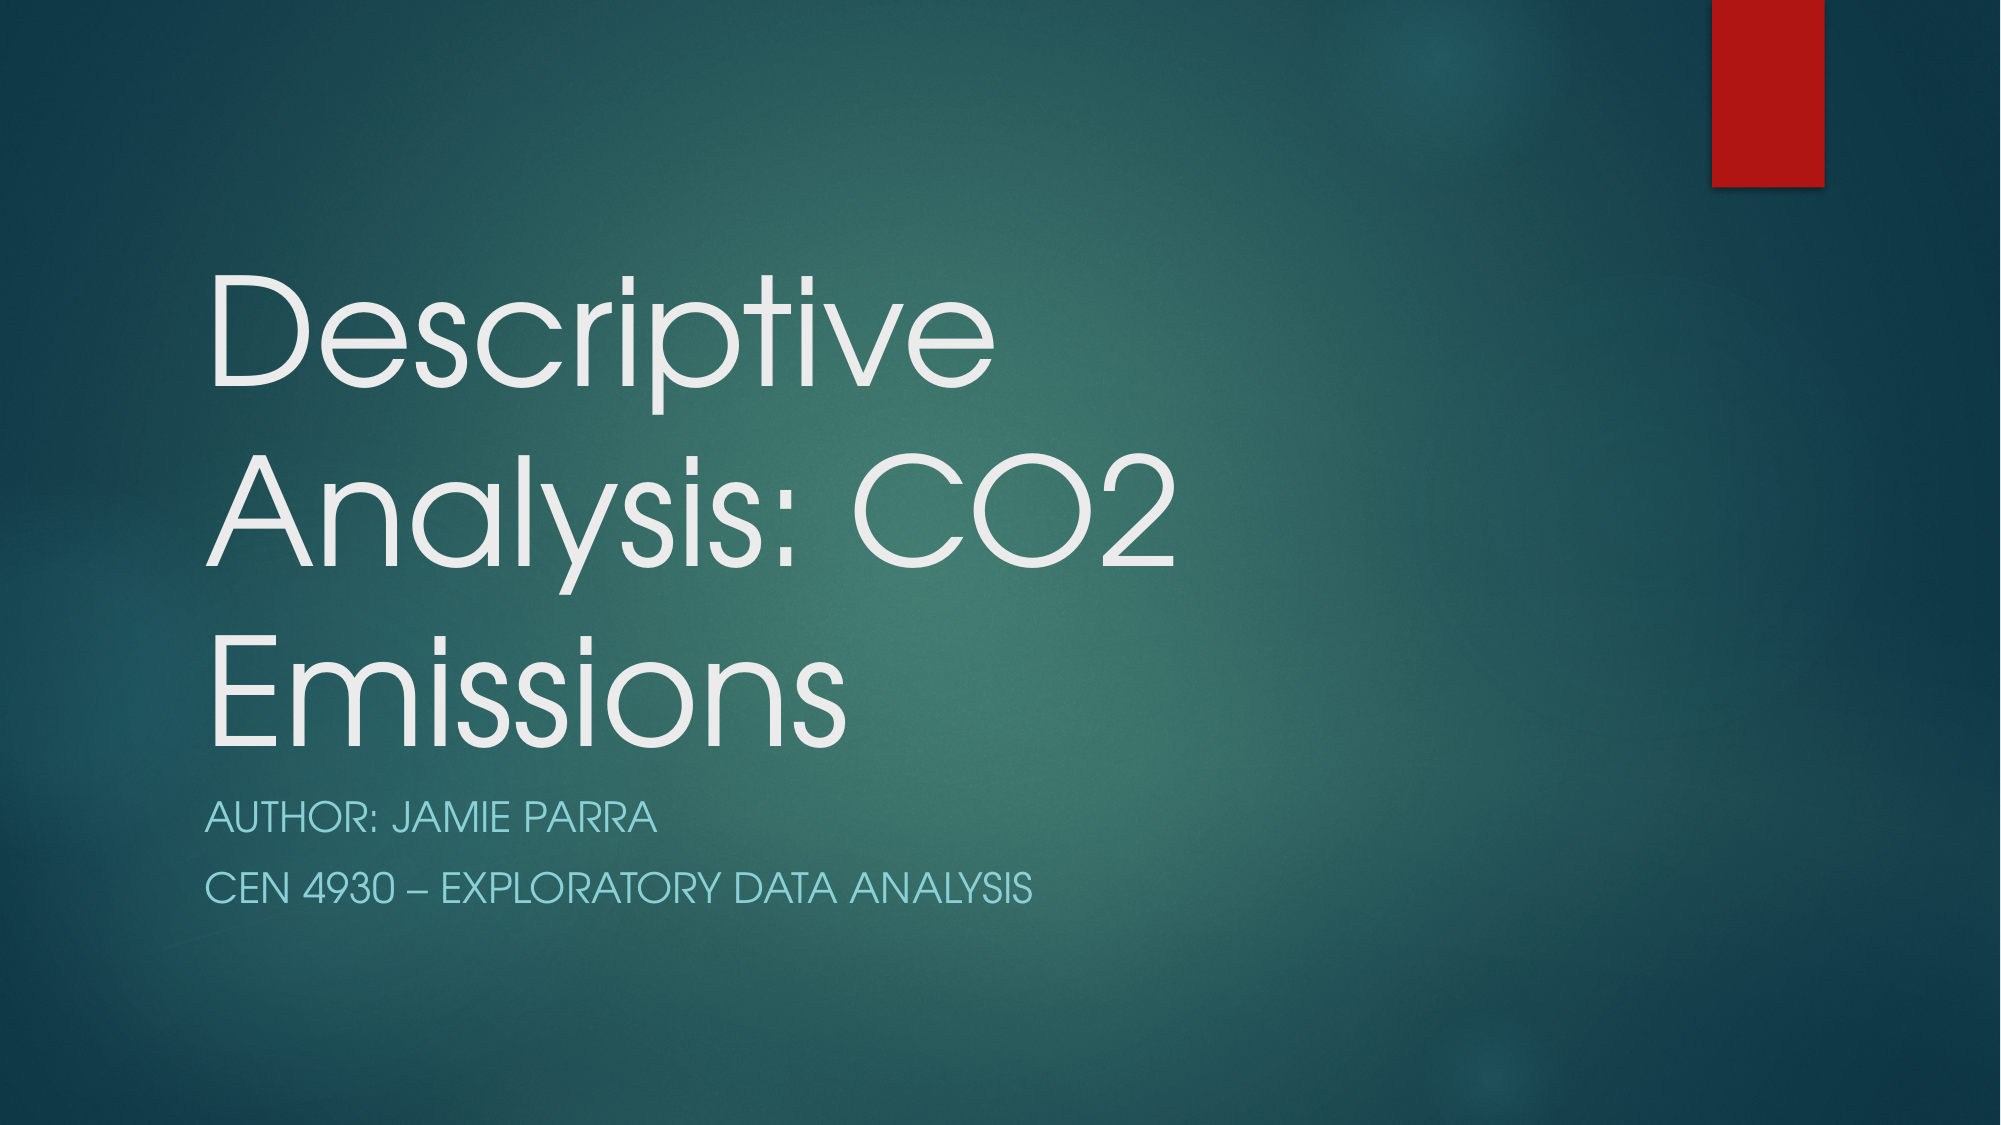

# Descriptive Analysis: CO2 Emissions
Author: Jamie Parra
CEN 4930 – Exploratory data analysis